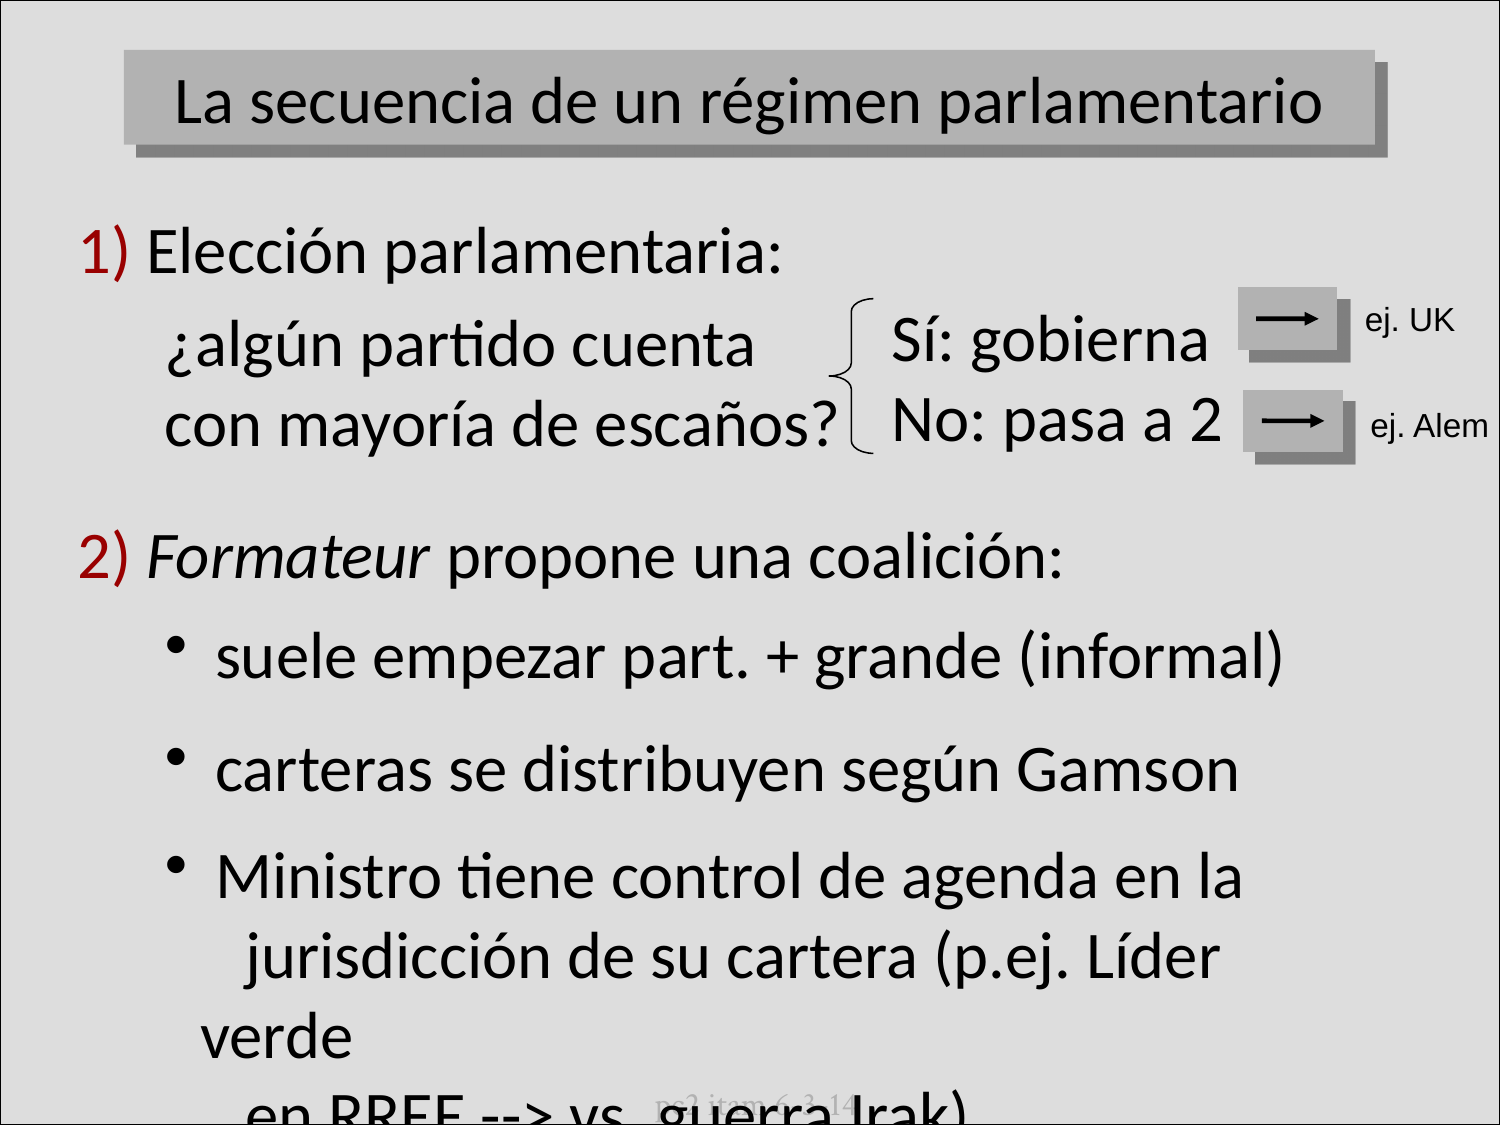

La secuencia de un régimen parlamentario
1) Elección parlamentaria:
Sí: gobierna
No: pasa a 2

ej. UK
¿algún partido cuenta
con mayoría de escaños?

ej. Alem

2) Formateur propone una coalición:
 suele empezar part. + grande (informal)
 carteras se distribuyen según Gamson
 Ministro tiene control de agenda en la
   jurisdicción de su cartera (p.ej. Líder verde
   en RREE --> vs. guerra Irak)